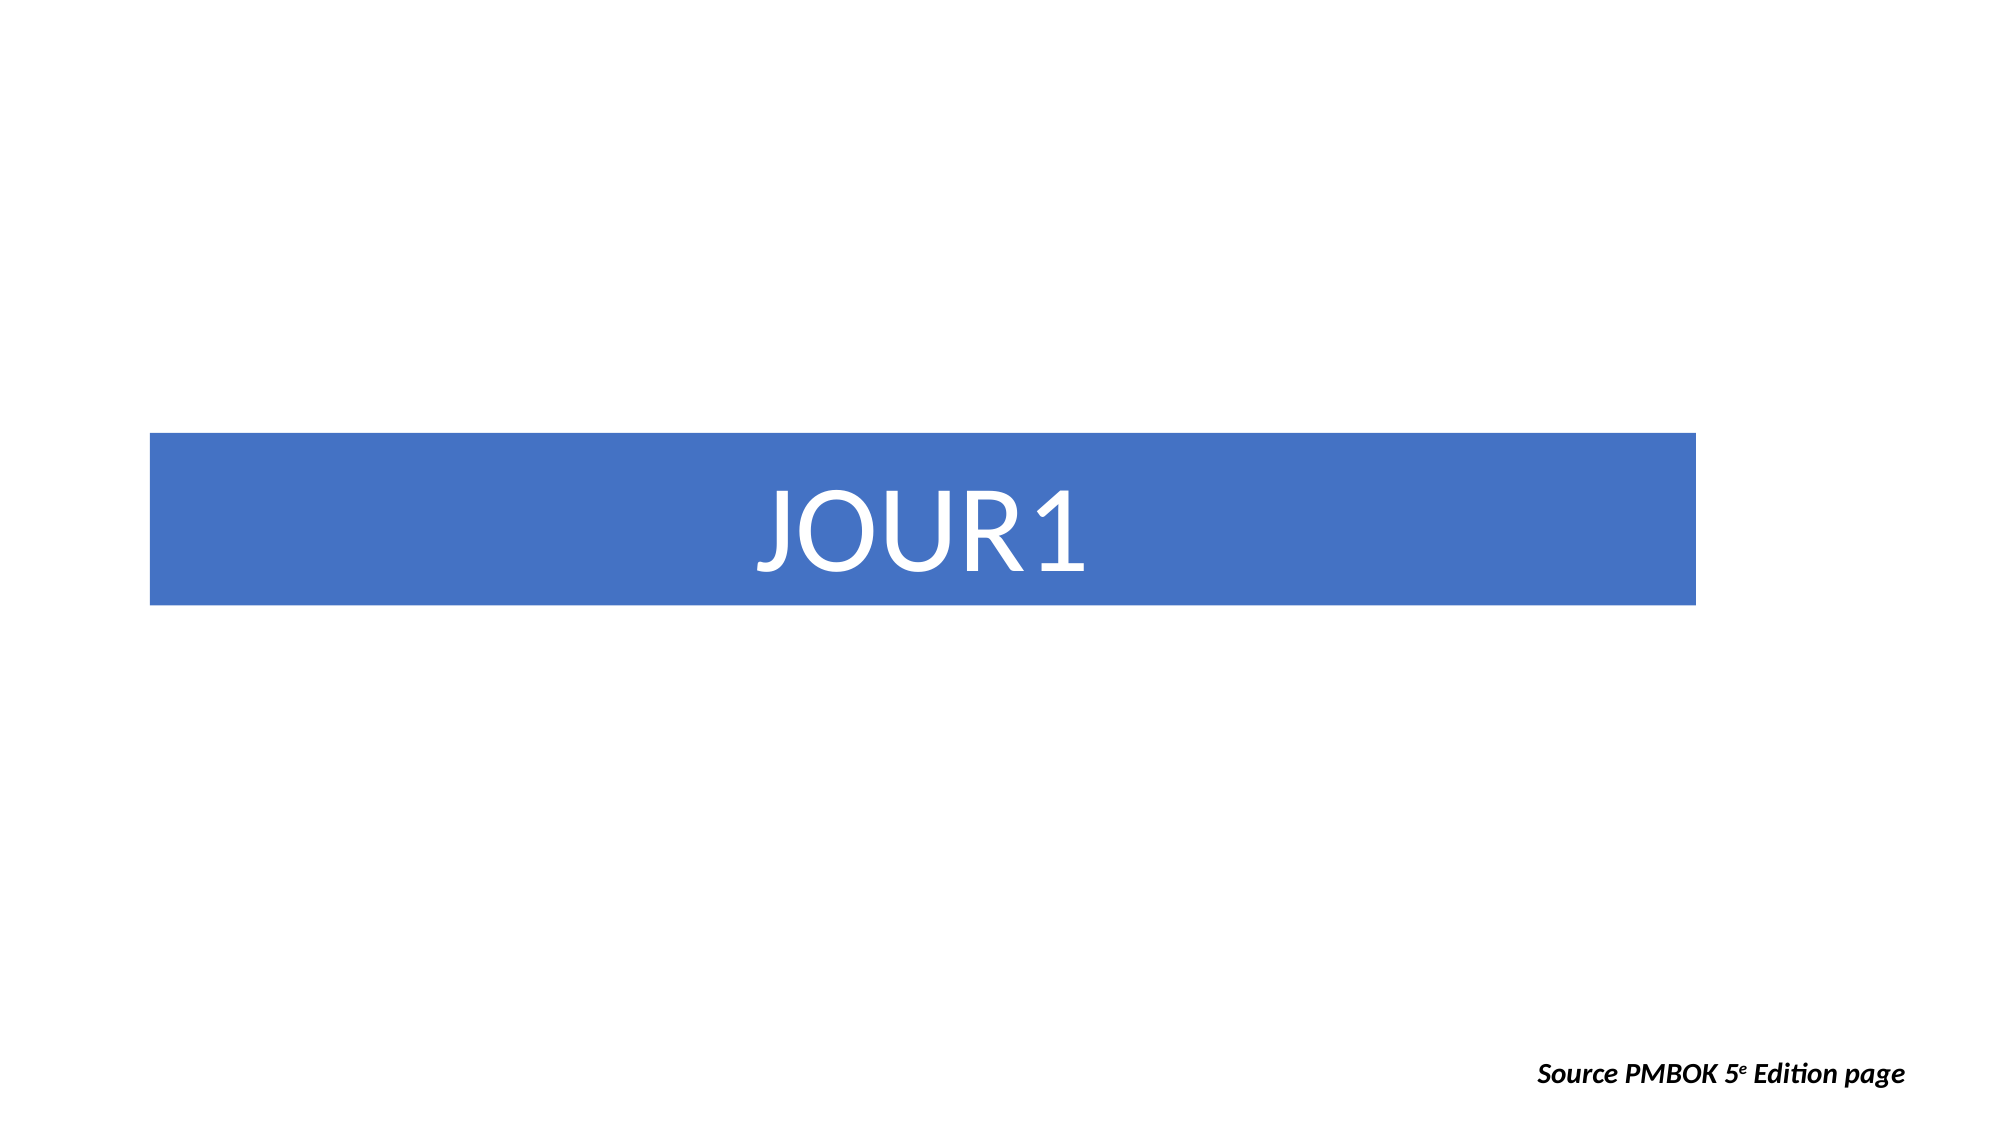

# JOUR1
Source PMBOK 5e Edition page